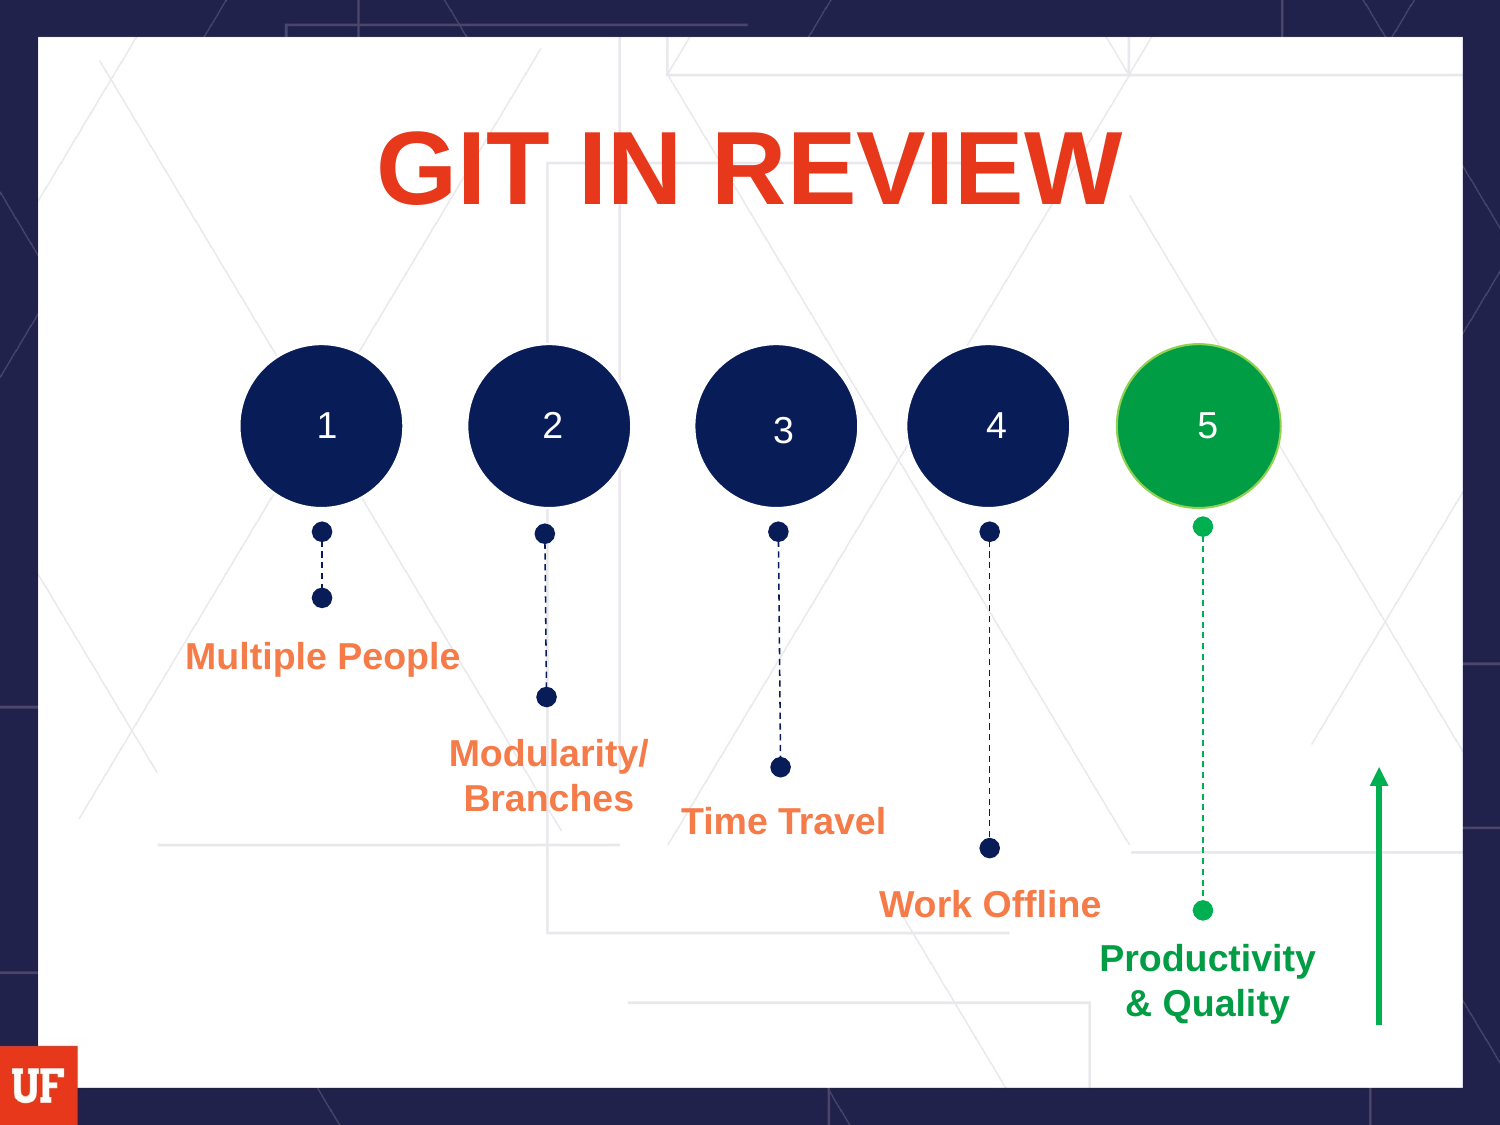

# GIT IN REVIEW

1
2
4
5
3
Multiple People
Modularity/
Branches
Time Travel
Work Offline
Productivity
& Quality